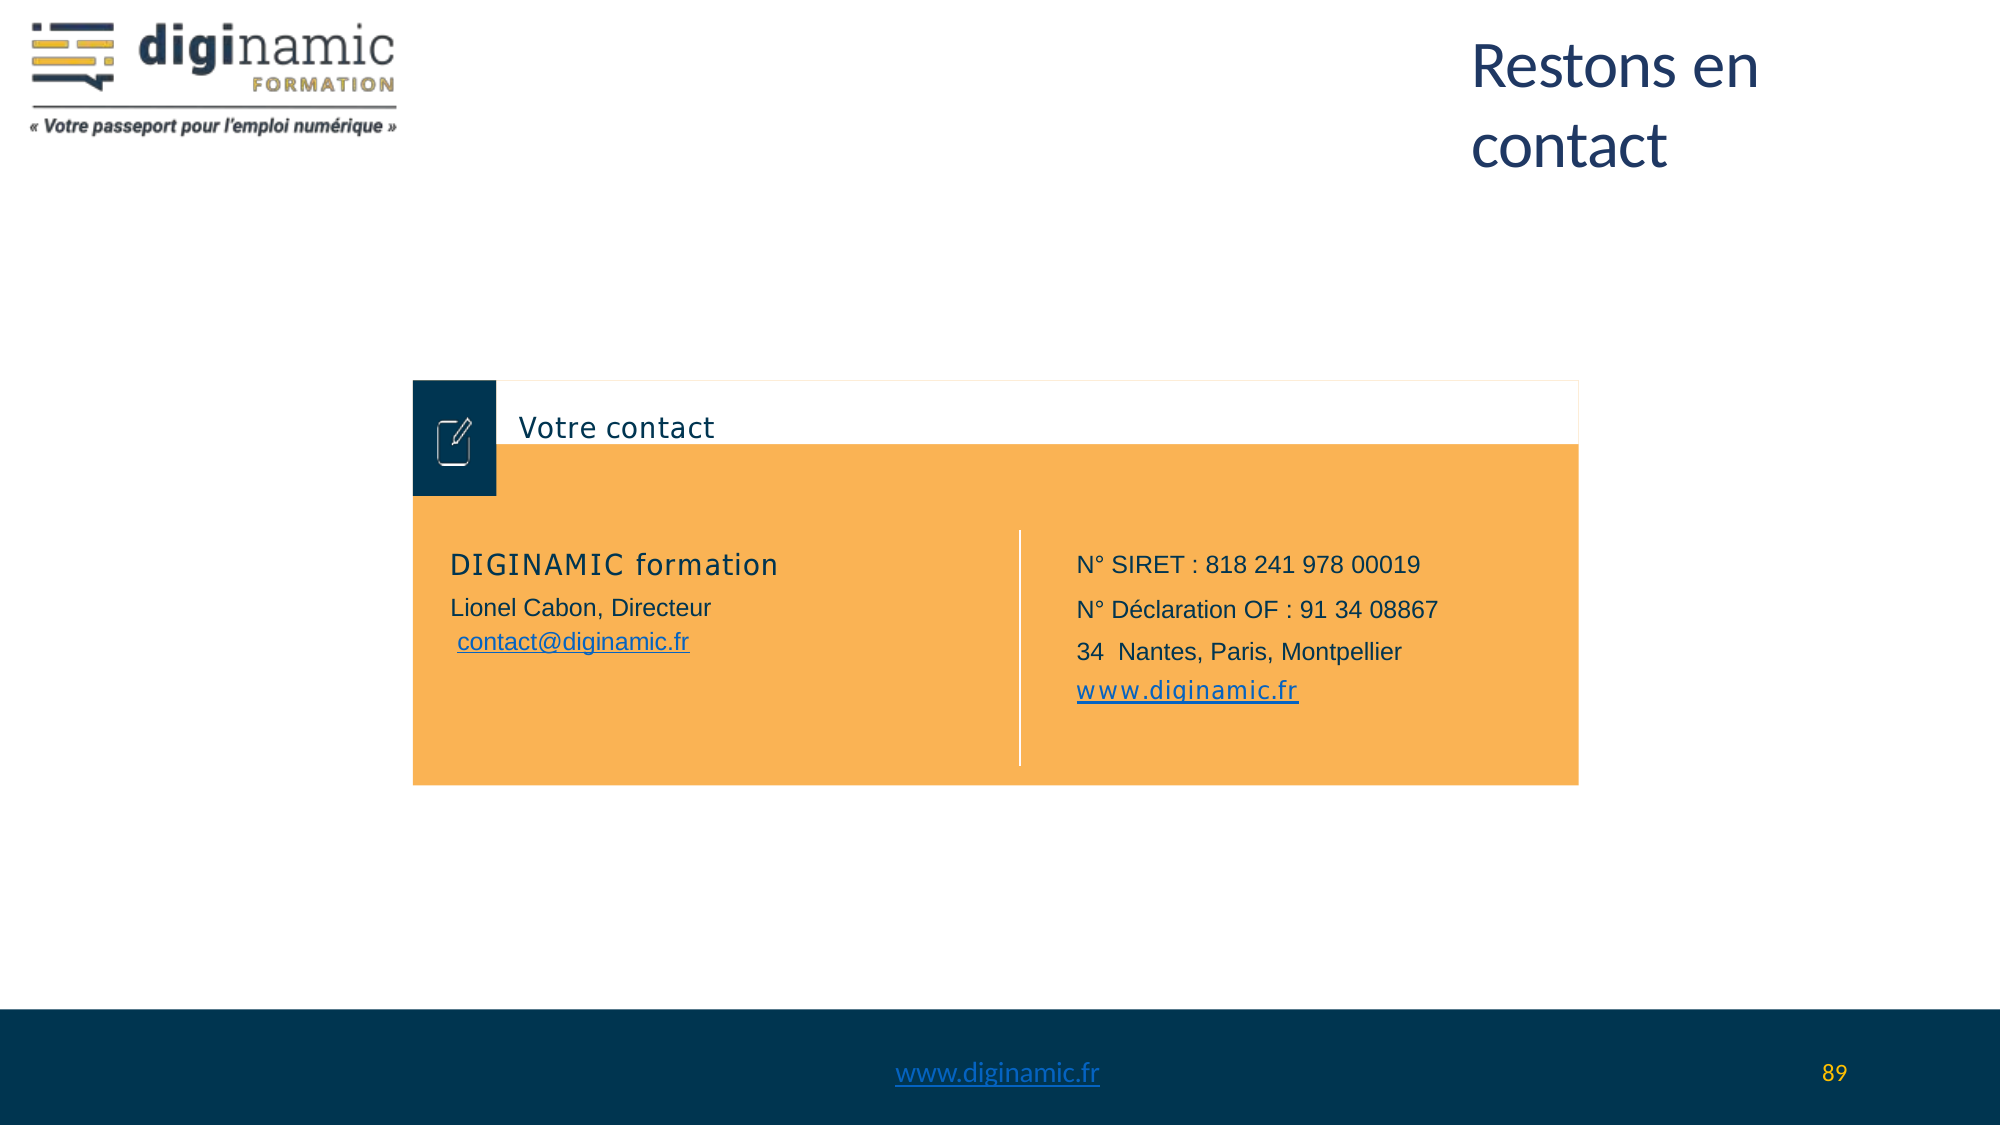

# Restons en contact

Votre contact

DIGINAMIC formation
Lionel Cabon, Directeur  contact@diginamic.fr
N° SIRET : 818 241 978 00019
N° Déclaration OF : 91 34 08867 34  Nantes, Paris, Montpellier
www.diginamic.fr
www.diginamic.fr
89